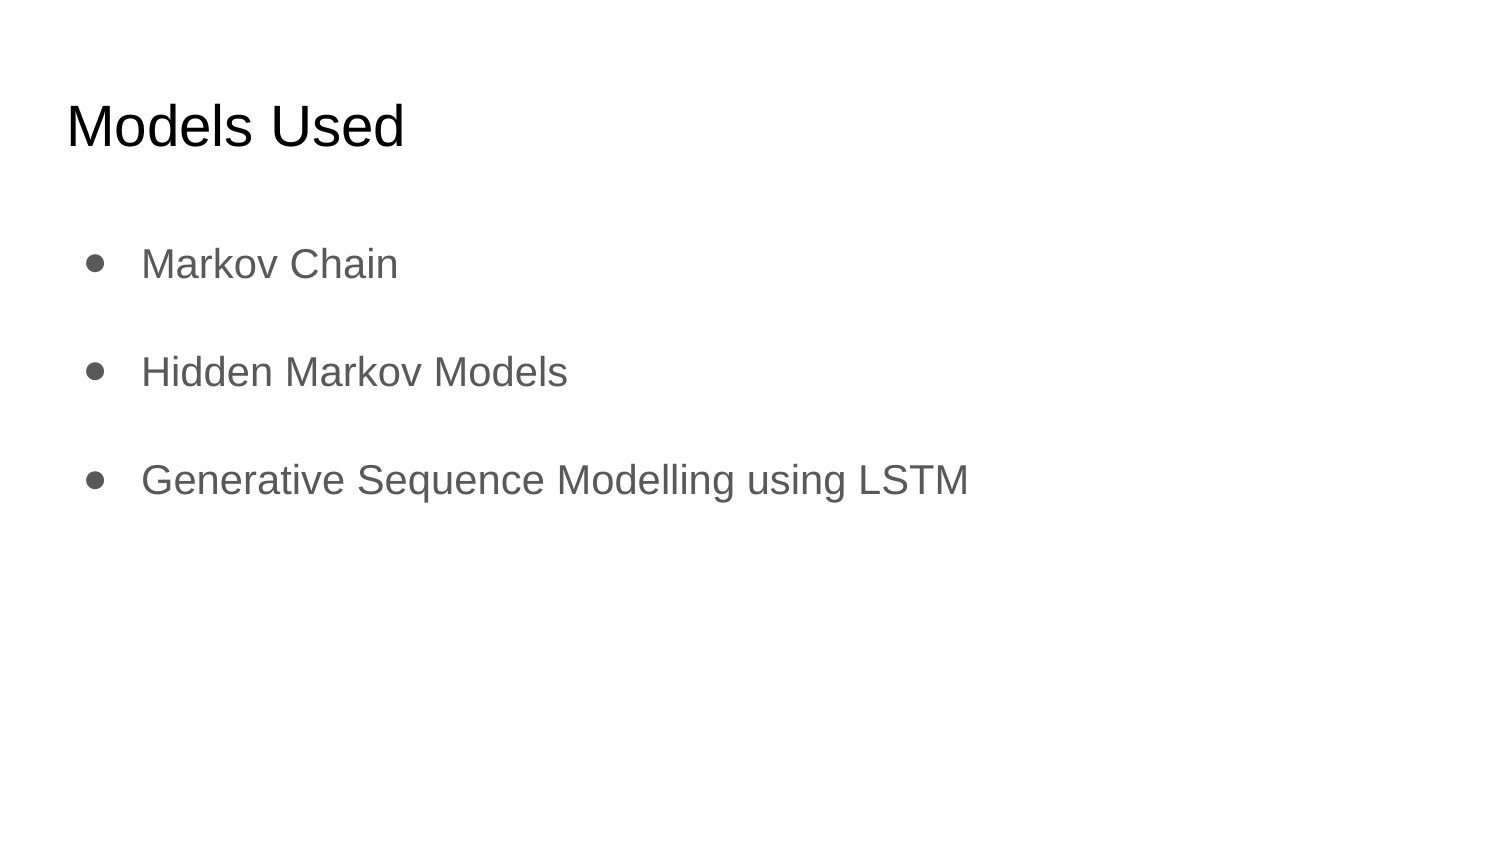

# Models Used
Markov Chain

Hidden Markov Models

Generative Sequence Modelling using LSTM